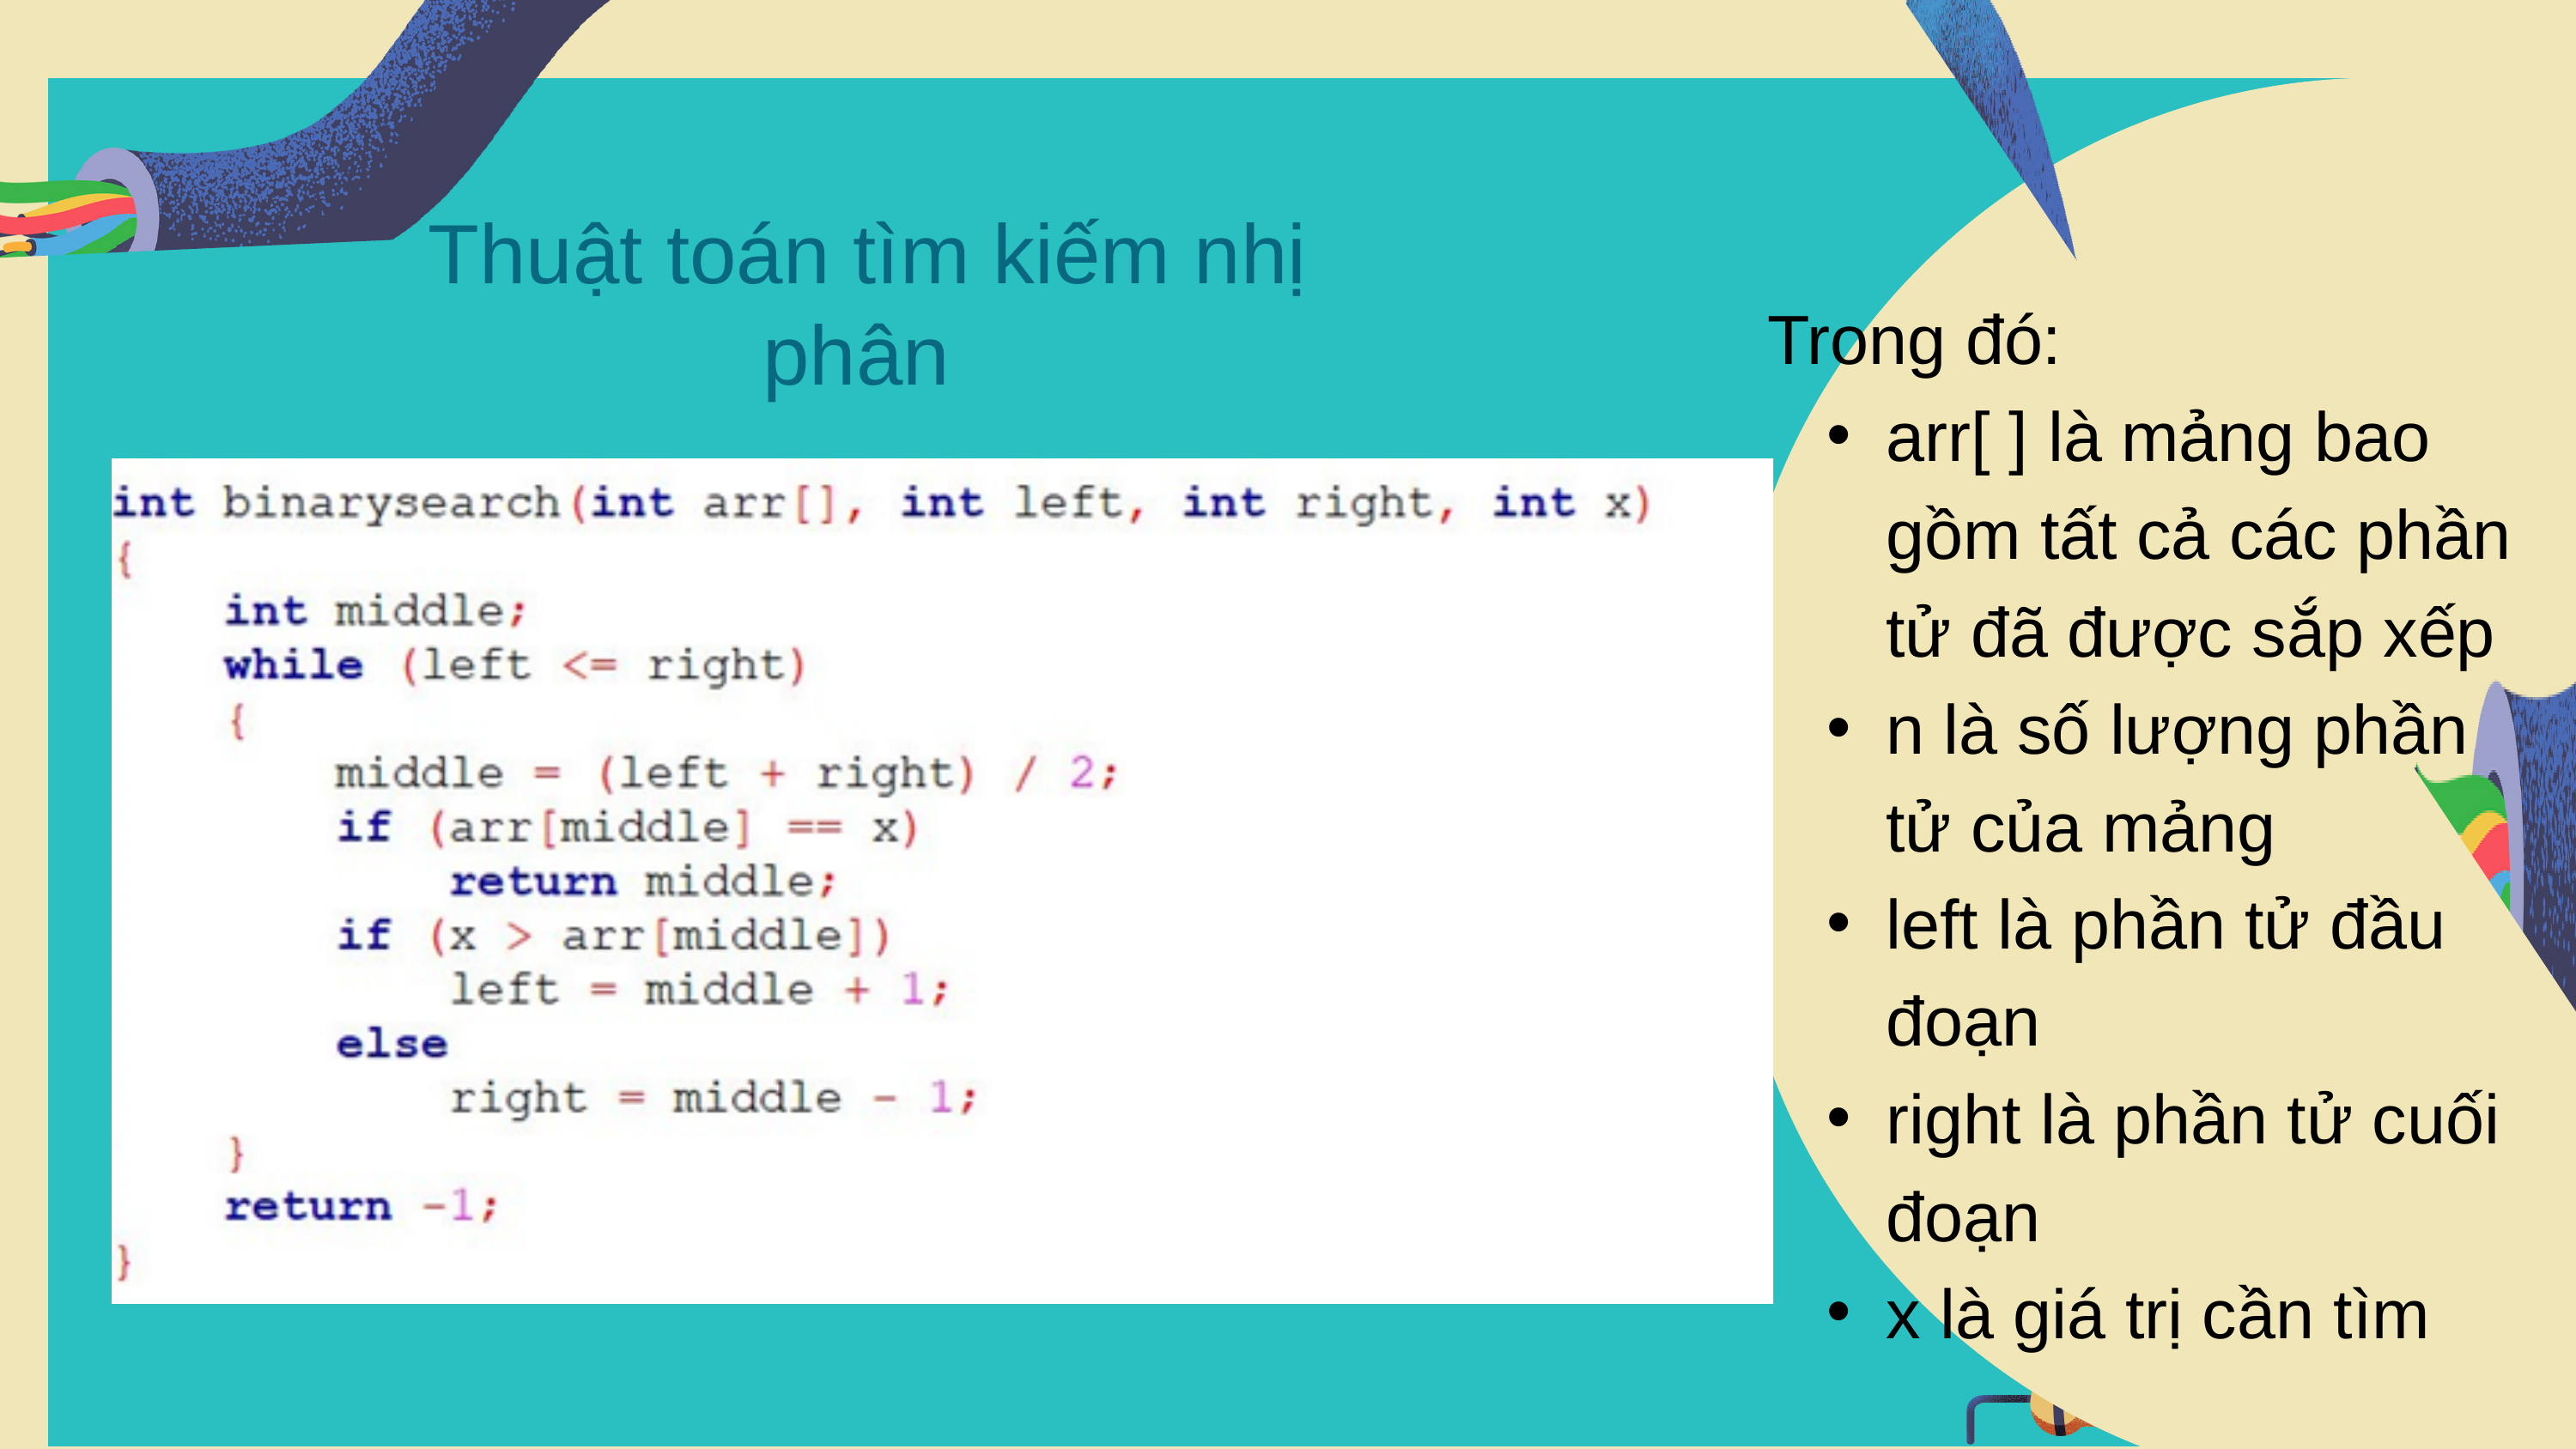

Thuật toán tìm kiếm nhị phân

Trong đó:
arr[ ] là mảng bao gồm tất cả các phần tử đã được sắp xếp
n là số lượng phần tử của mảng
left là phần tử đầu đoạn
right là phần tử cuối đoạn
x là giá trị cần tìm